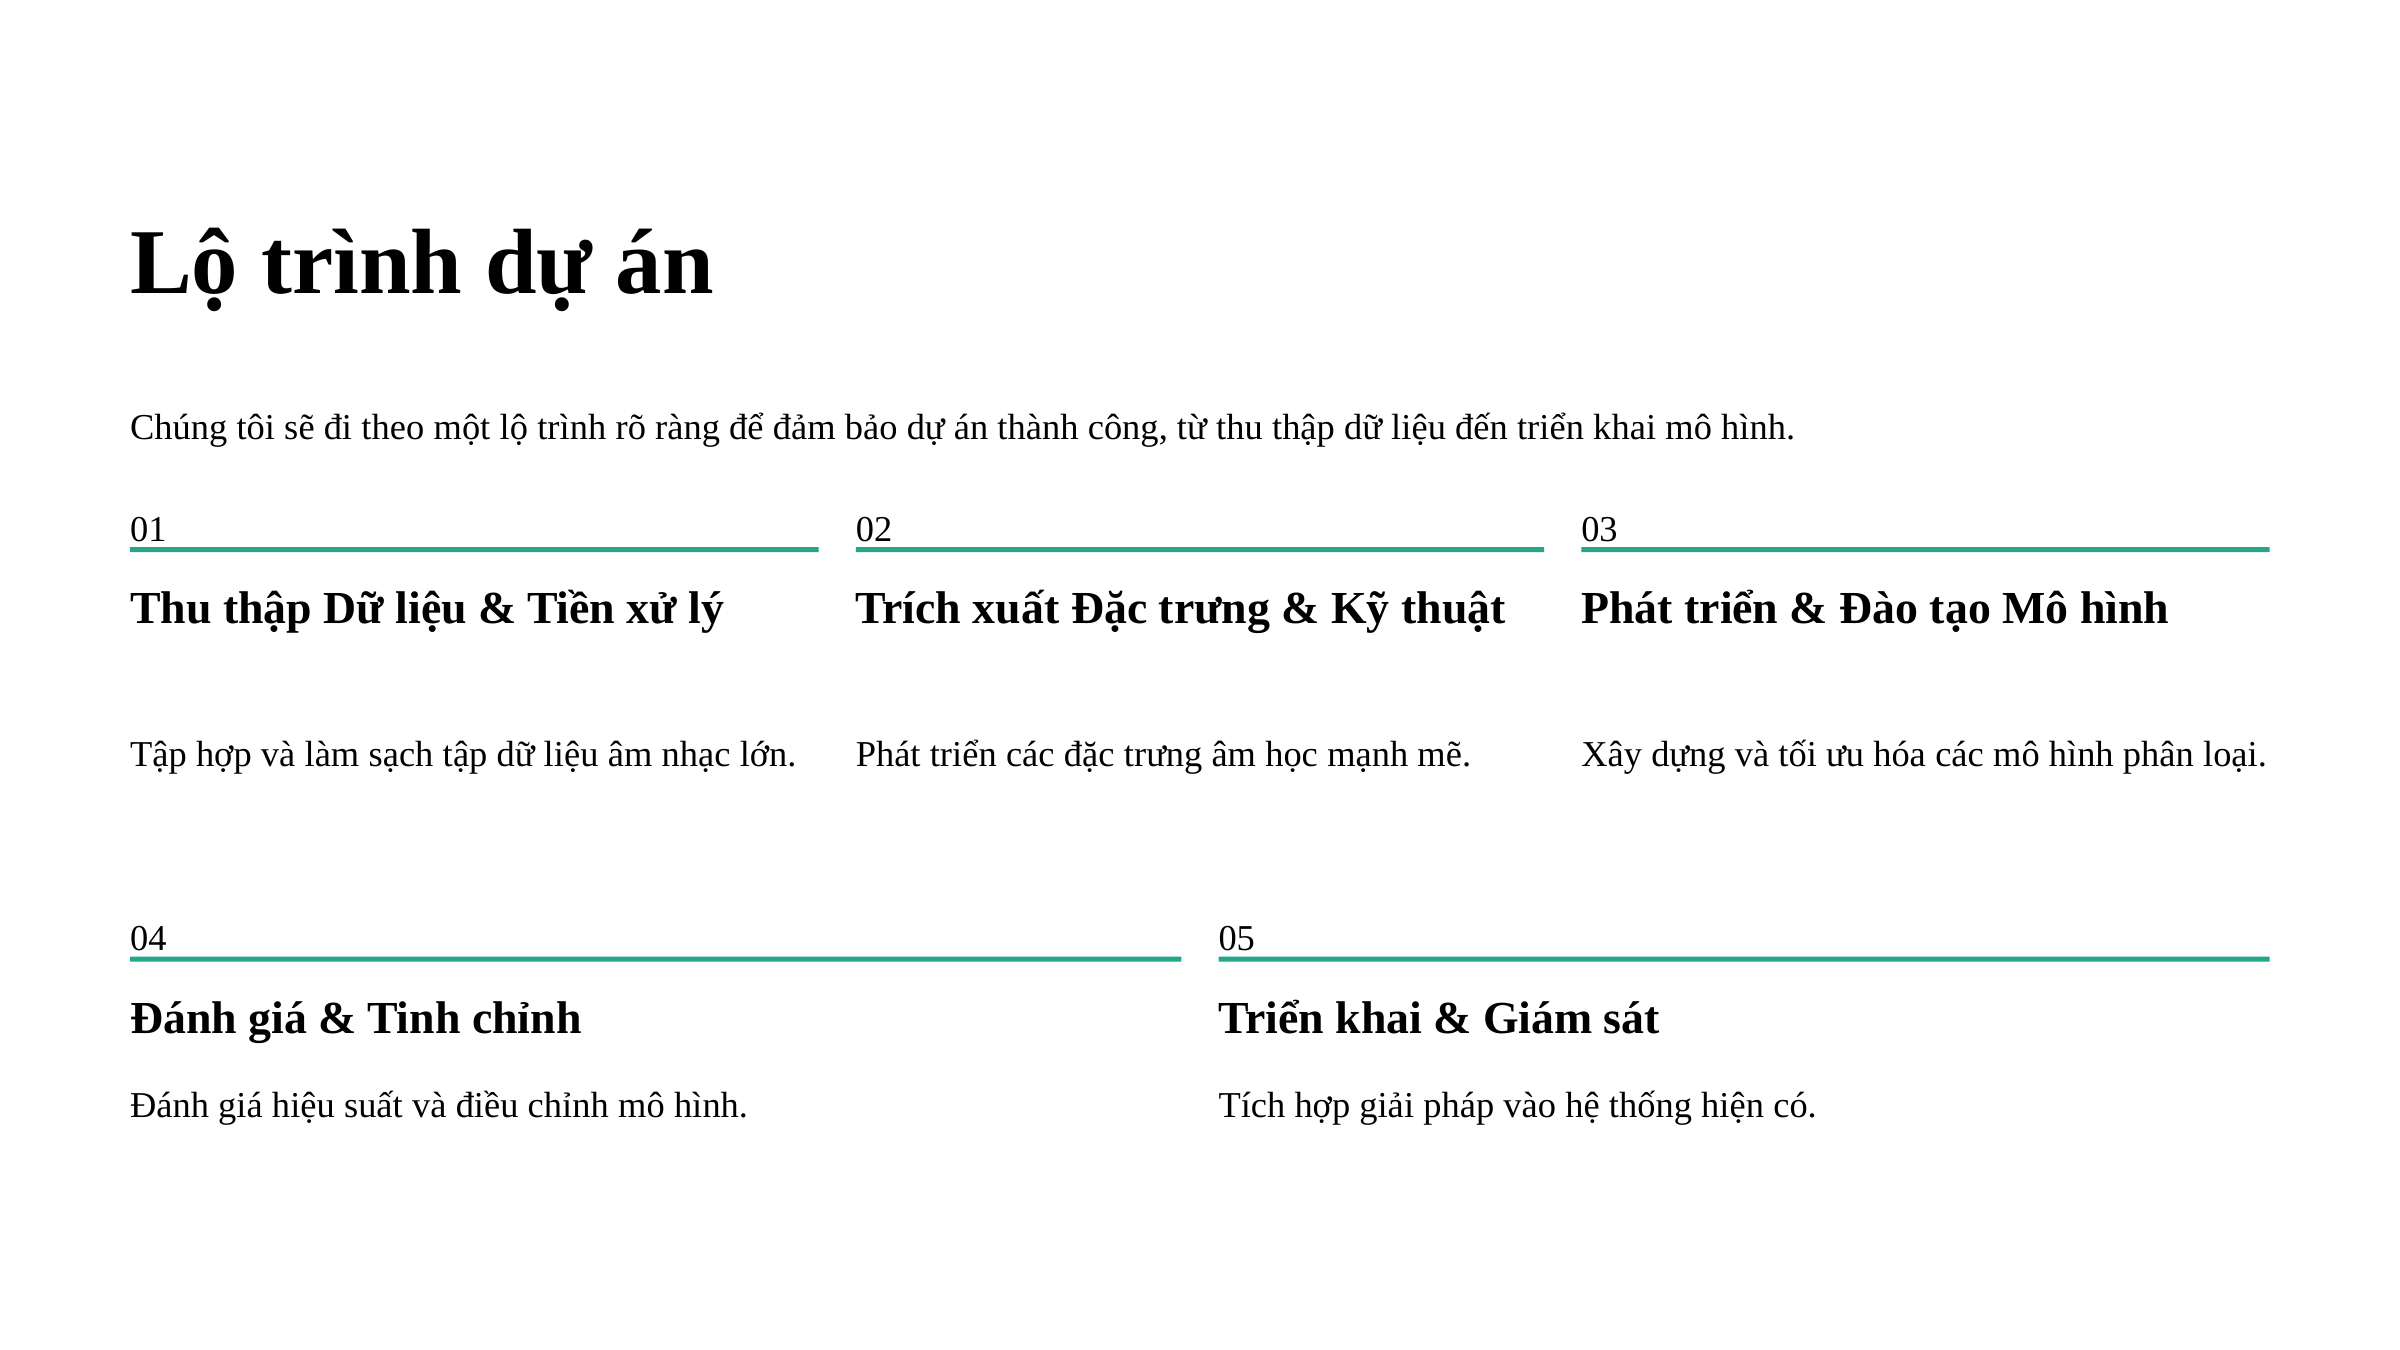

Lộ trình dự án
Chúng tôi sẽ đi theo một lộ trình rõ ràng để đảm bảo dự án thành công, từ thu thập dữ liệu đến triển khai mô hình.
01
02
03

Thu thập Dữ liệu & Tiền xử lý
Trích xuất Đặc trưng & Kỹ thuật
Phát triển & Đào tạo Mô hình
Tập hợp và làm sạch tập dữ liệu âm nhạc lớn.
Phát triển các đặc trưng âm học mạnh mẽ.
Xây dựng và tối ưu hóa các mô hình phân loại.
04
05

Đánh giá & Tinh chỉnh
Triển khai & Giám sát
Đánh giá hiệu suất và điều chỉnh mô hình.
Tích hợp giải pháp vào hệ thống hiện có.